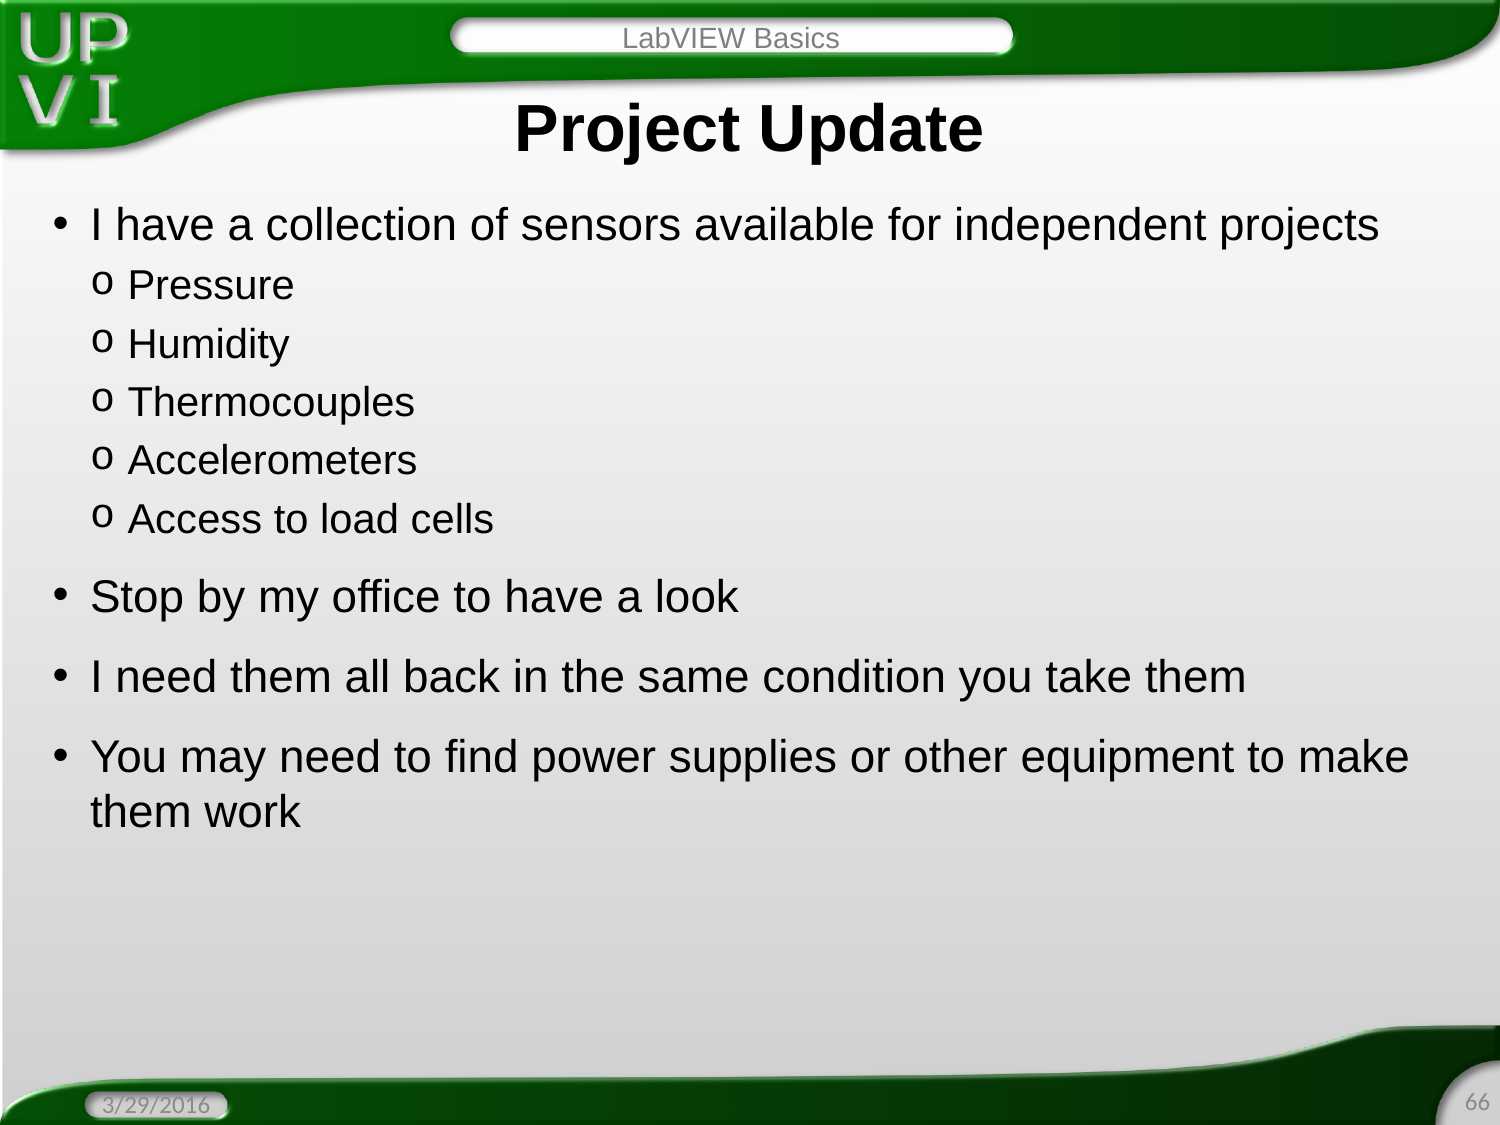

LabVIEW Basics
# Project Update
I have a collection of sensors available for independent projects
Pressure
Humidity
Thermocouples
Accelerometers
Access to load cells
Stop by my office to have a look
I need them all back in the same condition you take them
You may need to find power supplies or other equipment to make them work

66
3/29/2016